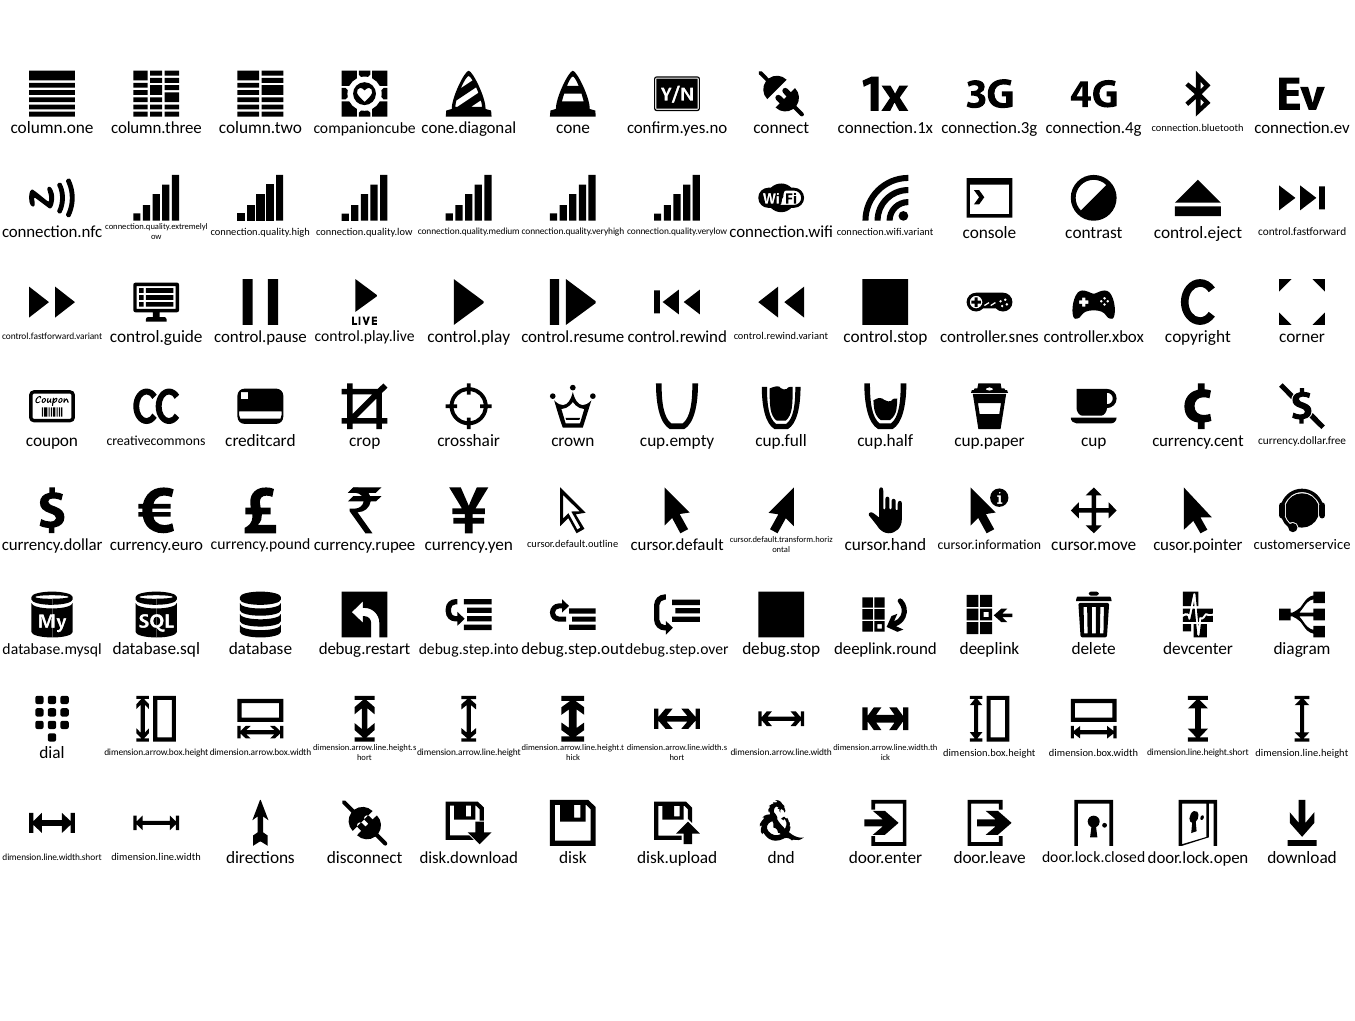

column.one
column.three
column.two
companioncube
cone.diagonal
cone
confirm.yes.no
connect
connection.1x
connection.3g
connection.4g
connection.bluetooth
connection.ev

connection.nfc
connection.quality.extremelylow
connection.quality.high
connection.quality.low
connection.quality.medium
connection.quality.veryhigh
connection.quality.verylow
connection.wifi
connection.wifi.variant
console
contrast
control.eject
control.fastforward

control.fastforward.variant
control.guide
control.pause
control.play.live
control.play
control.resume
control.rewind
control.rewind.variant
control.stop
controller.snes
controller.xbox
copyright
corner

coupon
creativecommons
creditcard
crop
crosshair
crown
cup.empty
cup.full
cup.half
cup.paper
cup
currency.cent
currency.dollar.free

currency.dollar
currency.euro
currency.pound
currency.rupee
currency.yen
cursor.default.outline
cursor.default
cursor.default.transform.horizontal
cursor.hand
cursor.information
cursor.move
cusor.pointer
customerservice

database.mysql
database.sql
database
debug.restart
debug.step.into
debug.step.out
debug.step.over
debug.stop
deeplink.round
deeplink
delete
devcenter
diagram

dial
dimension.arrow.box.height
dimension.arrow.box.width
dimension.arrow.line.height.short
dimension.arrow.line.height
dimension.arrow.line.height.thick
dimension.arrow.line.width.short
dimension.arrow.line.width
dimension.arrow.line.width.thick
dimension.box.height
dimension.box.width
dimension.line.height.short
dimension.line.height

dimension.line.width.short
dimension.line.width
directions
disconnect
disk.download
disk
disk.upload
dnd
door.enter
door.leave
door.lock.closed
door.lock.open
download